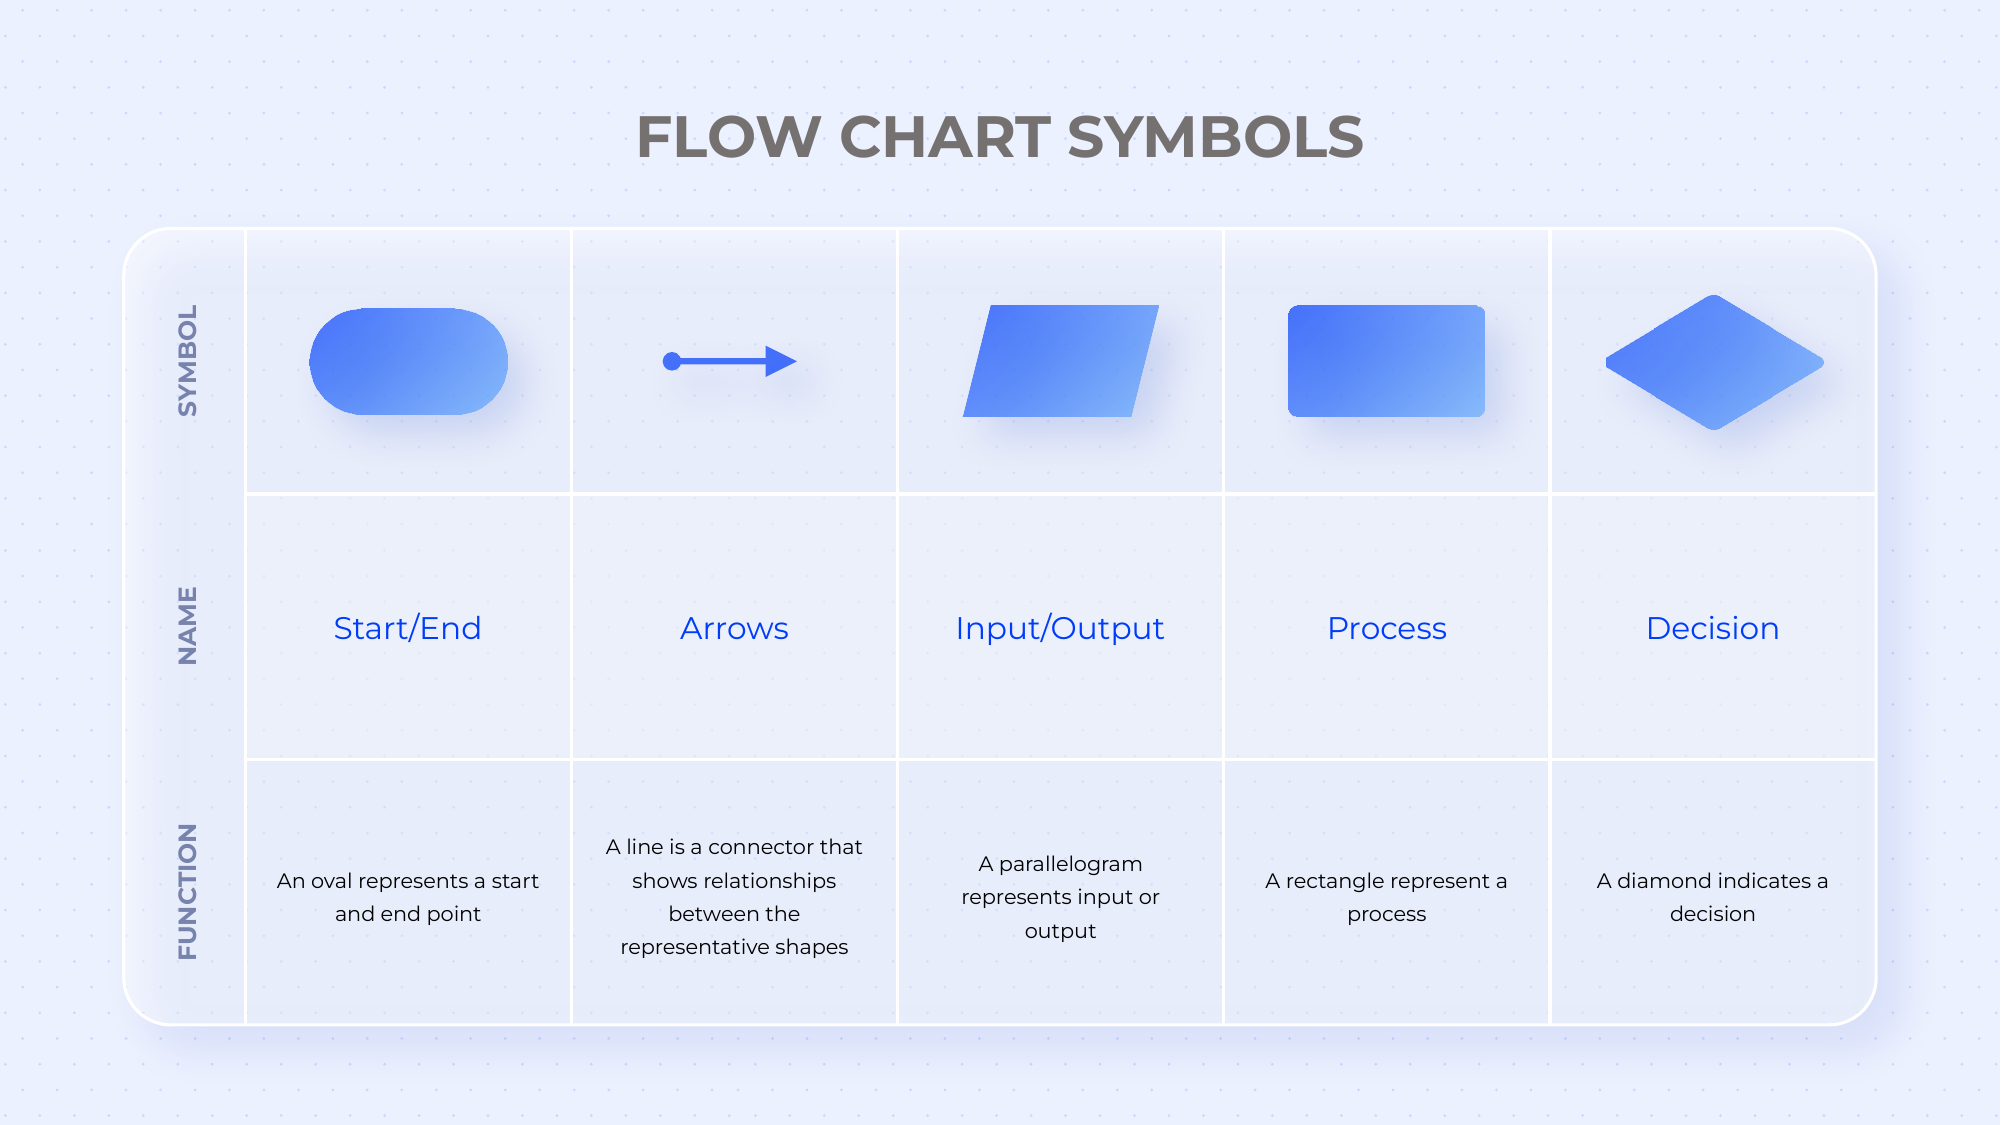

FLOW CHART SYMBOLS

SYMBOL

Start/End
Arrows
Input/Output
Process
Decision
NAME
An oval represents a start and end point
A line is a connector that shows relationships between the representative shapes
A parallelogram represents input or output
A rectangle represent a process
A diamond indicates a decision
FUNCTION